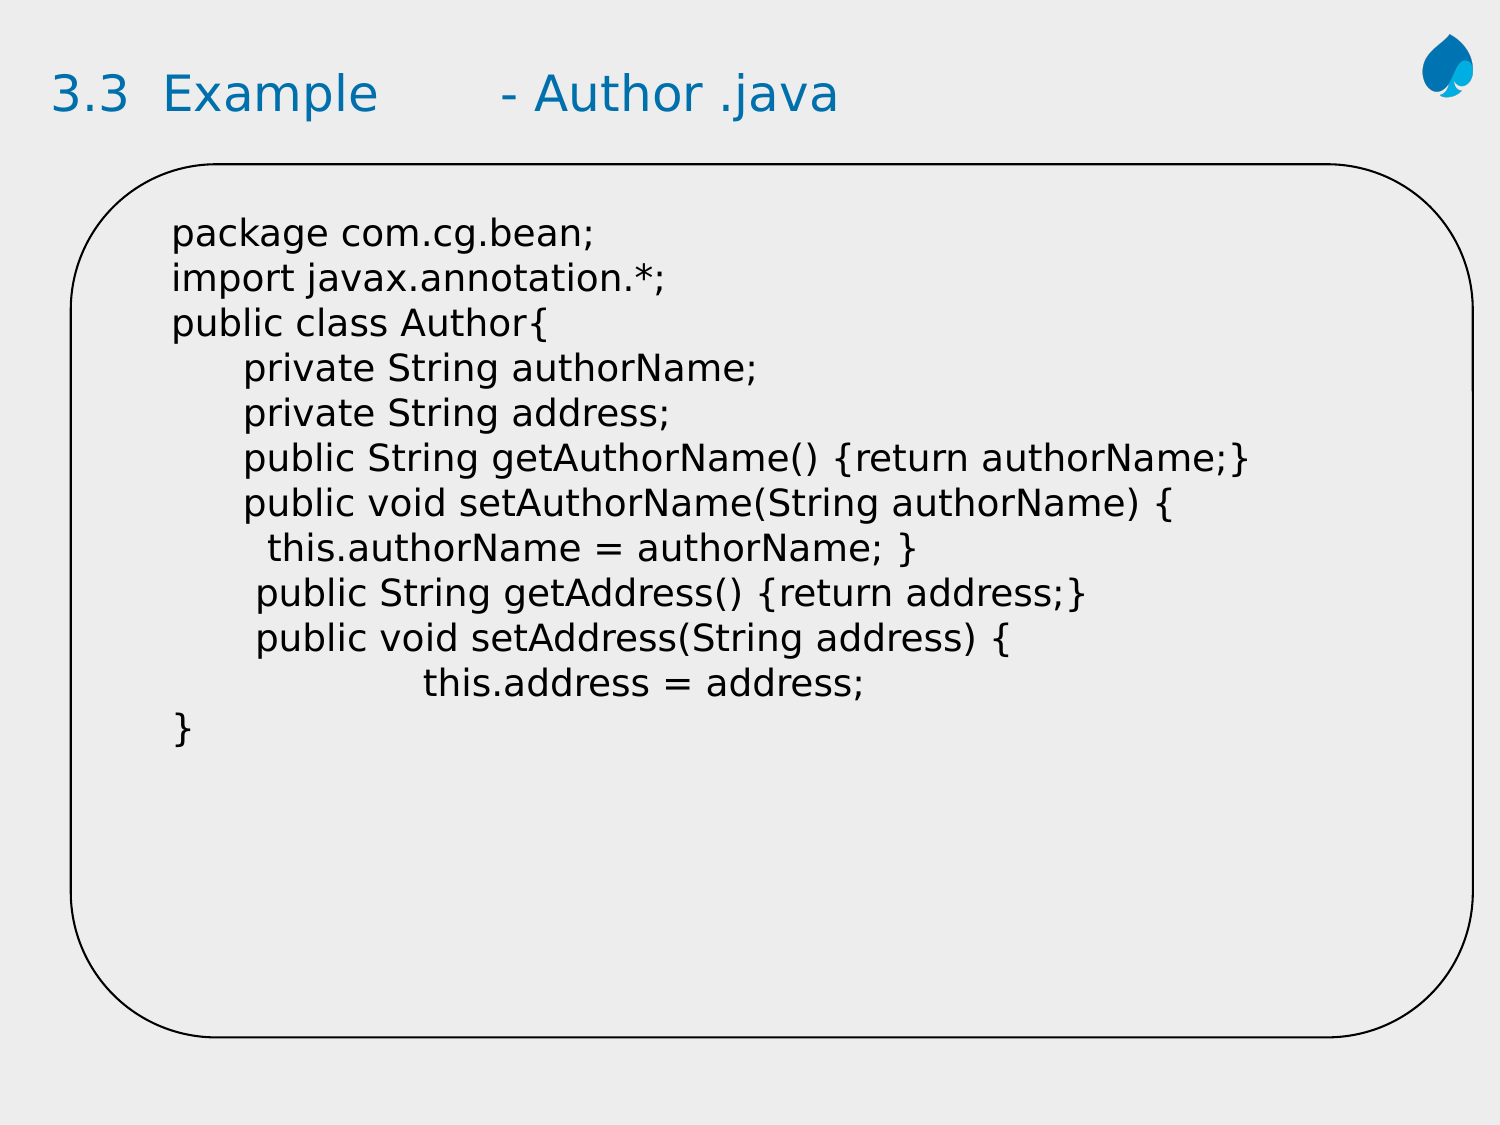

# 3.3  Example	- Author .java

package com.cg.bean;
import javax.annotation.*;
public class Author{
      private String authorName;
      private String address;
      public String getAuthorName() {return authorName;}
      public void setAuthorName(String authorName) {
        this.authorName = authorName; }
       public String getAddress() {return address;}
       public void setAddress(String address) {
                     this.address = address;
}